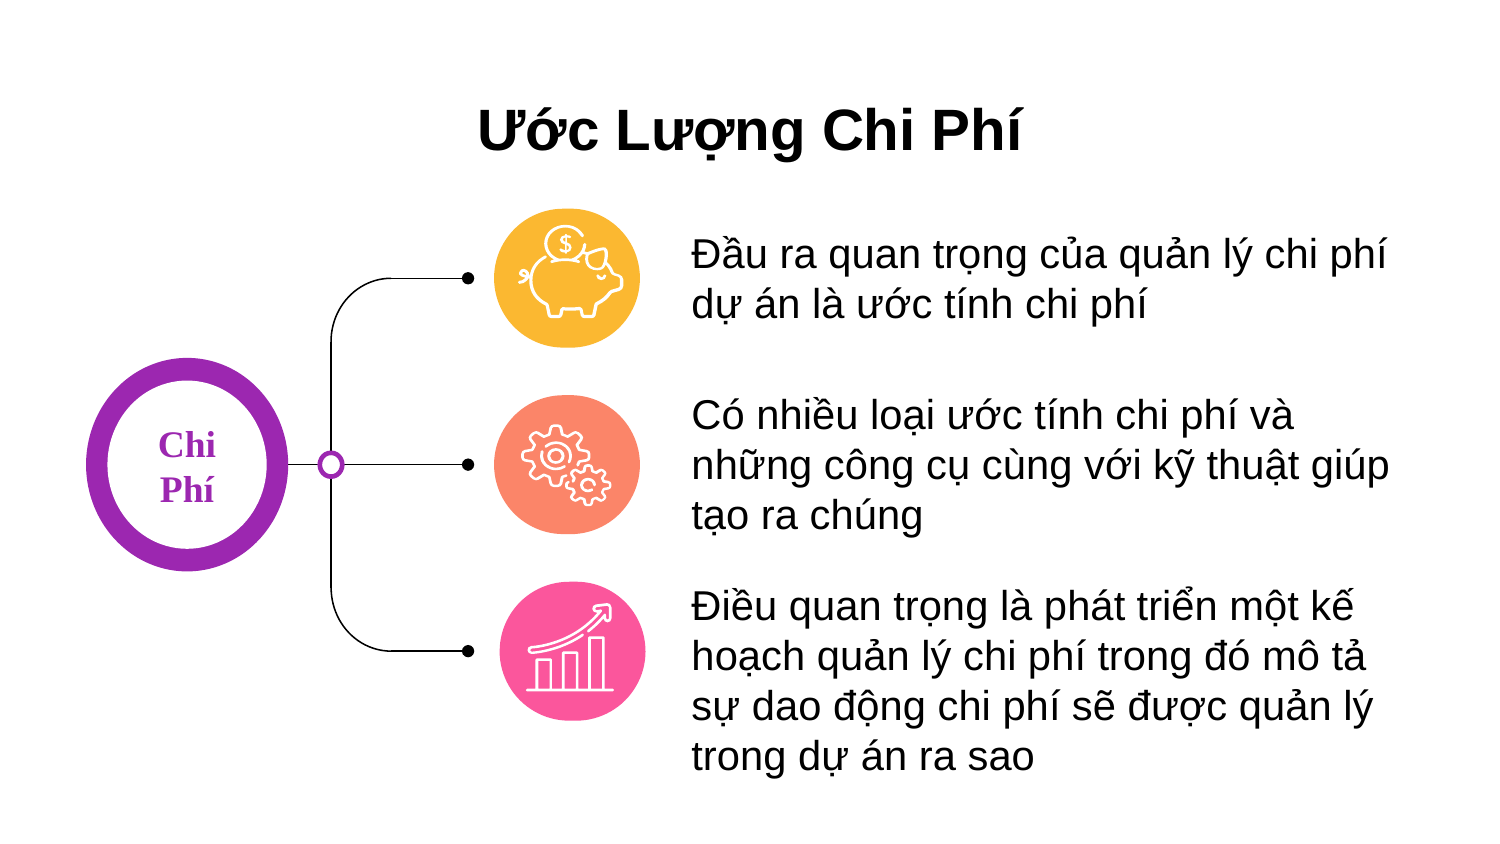

# Ước Lượng Chi Phí

Đầu ra quan trọng của quản lý chi phí dự án là ước tính chi phí

Chi Phí

Có nhiều loại ước tính chi phí và những công cụ cùng với kỹ thuật giúp tạo ra chúng

Điều quan trọng là phát triển một kế hoạch quản lý chi phí trong đó mô tả sự dao động chi phí sẽ được quản lý trong dự án ra sao